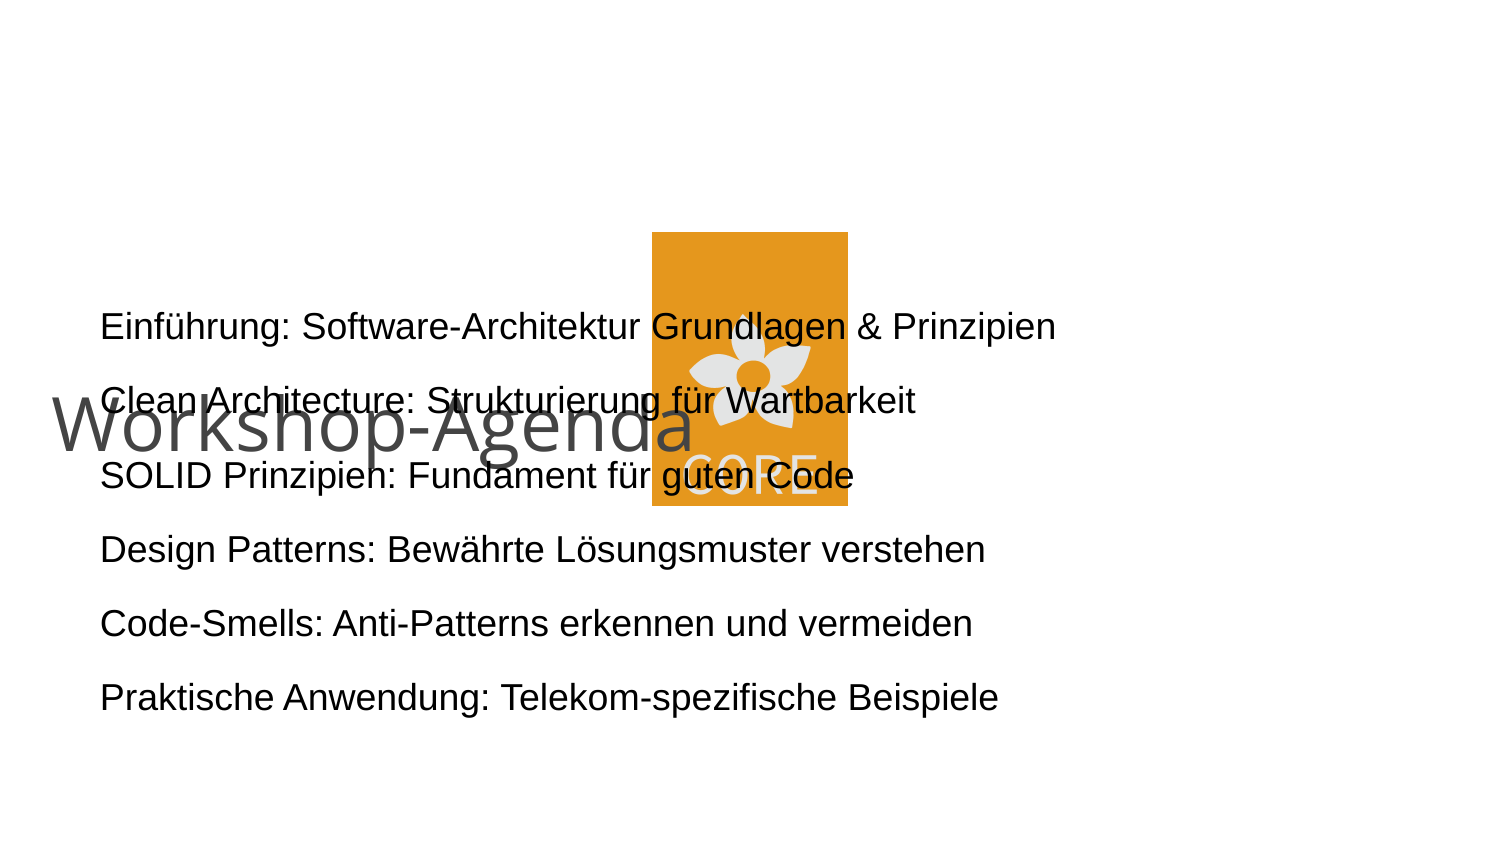

# Workshop-Agenda

Einführung: Software-Architektur Grundlagen & Prinzipien
Clean Architecture: Strukturierung für Wartbarkeit
SOLID Prinzipien: Fundament für guten Code
Design Patterns: Bewährte Lösungsmuster verstehen
Code-Smells: Anti-Patterns erkennen und vermeiden
Praktische Anwendung: Telekom-spezifische Beispiele